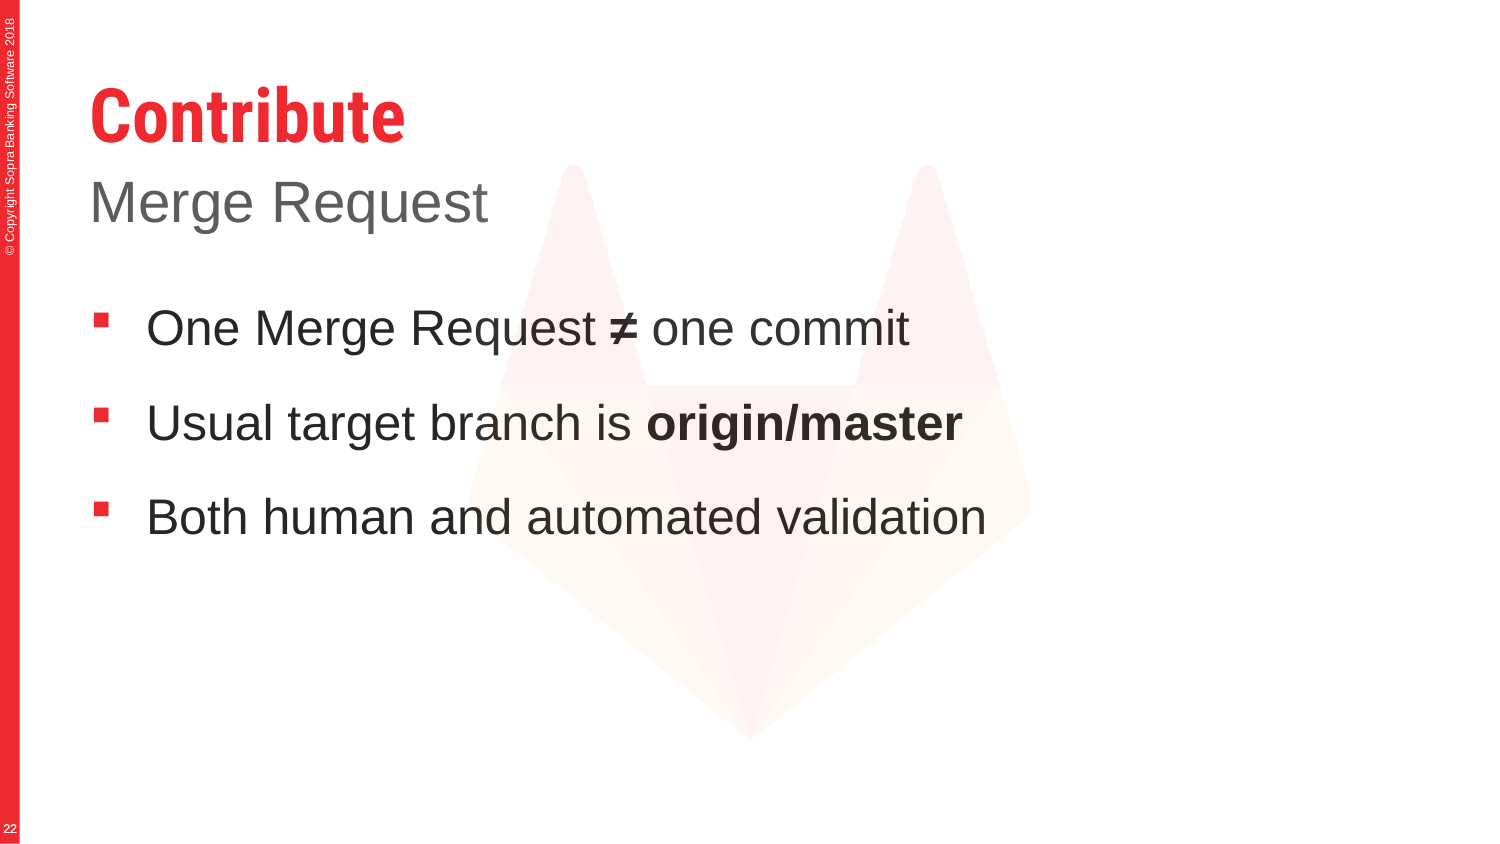

# Contribute
Merge Request

One Merge Request ≠ one commit
Usual target branch is origin/master
Both human and automated validation